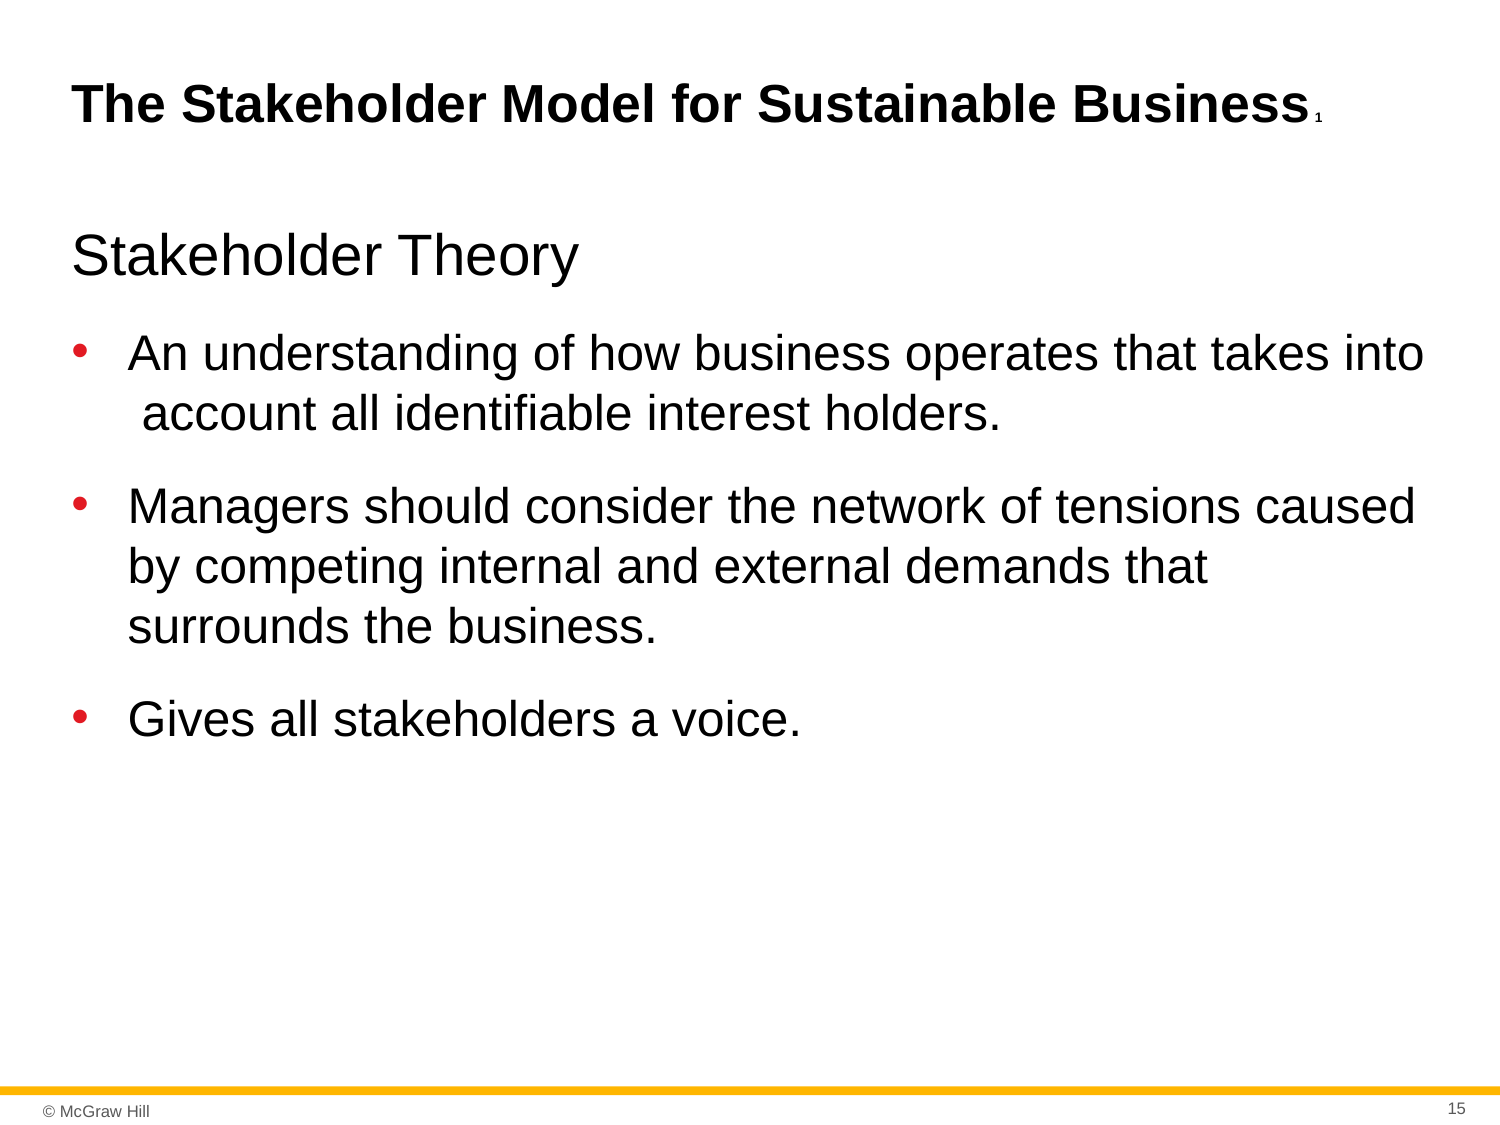

# The Stakeholder Model for Sustainable Business 1
Stakeholder Theory
An understanding of how business operates that takes into  account all identifiable interest holders.
Managers should consider the network of tensions caused by competing internal and external demands that surrounds the business.
Gives all stakeholders a voice.

15